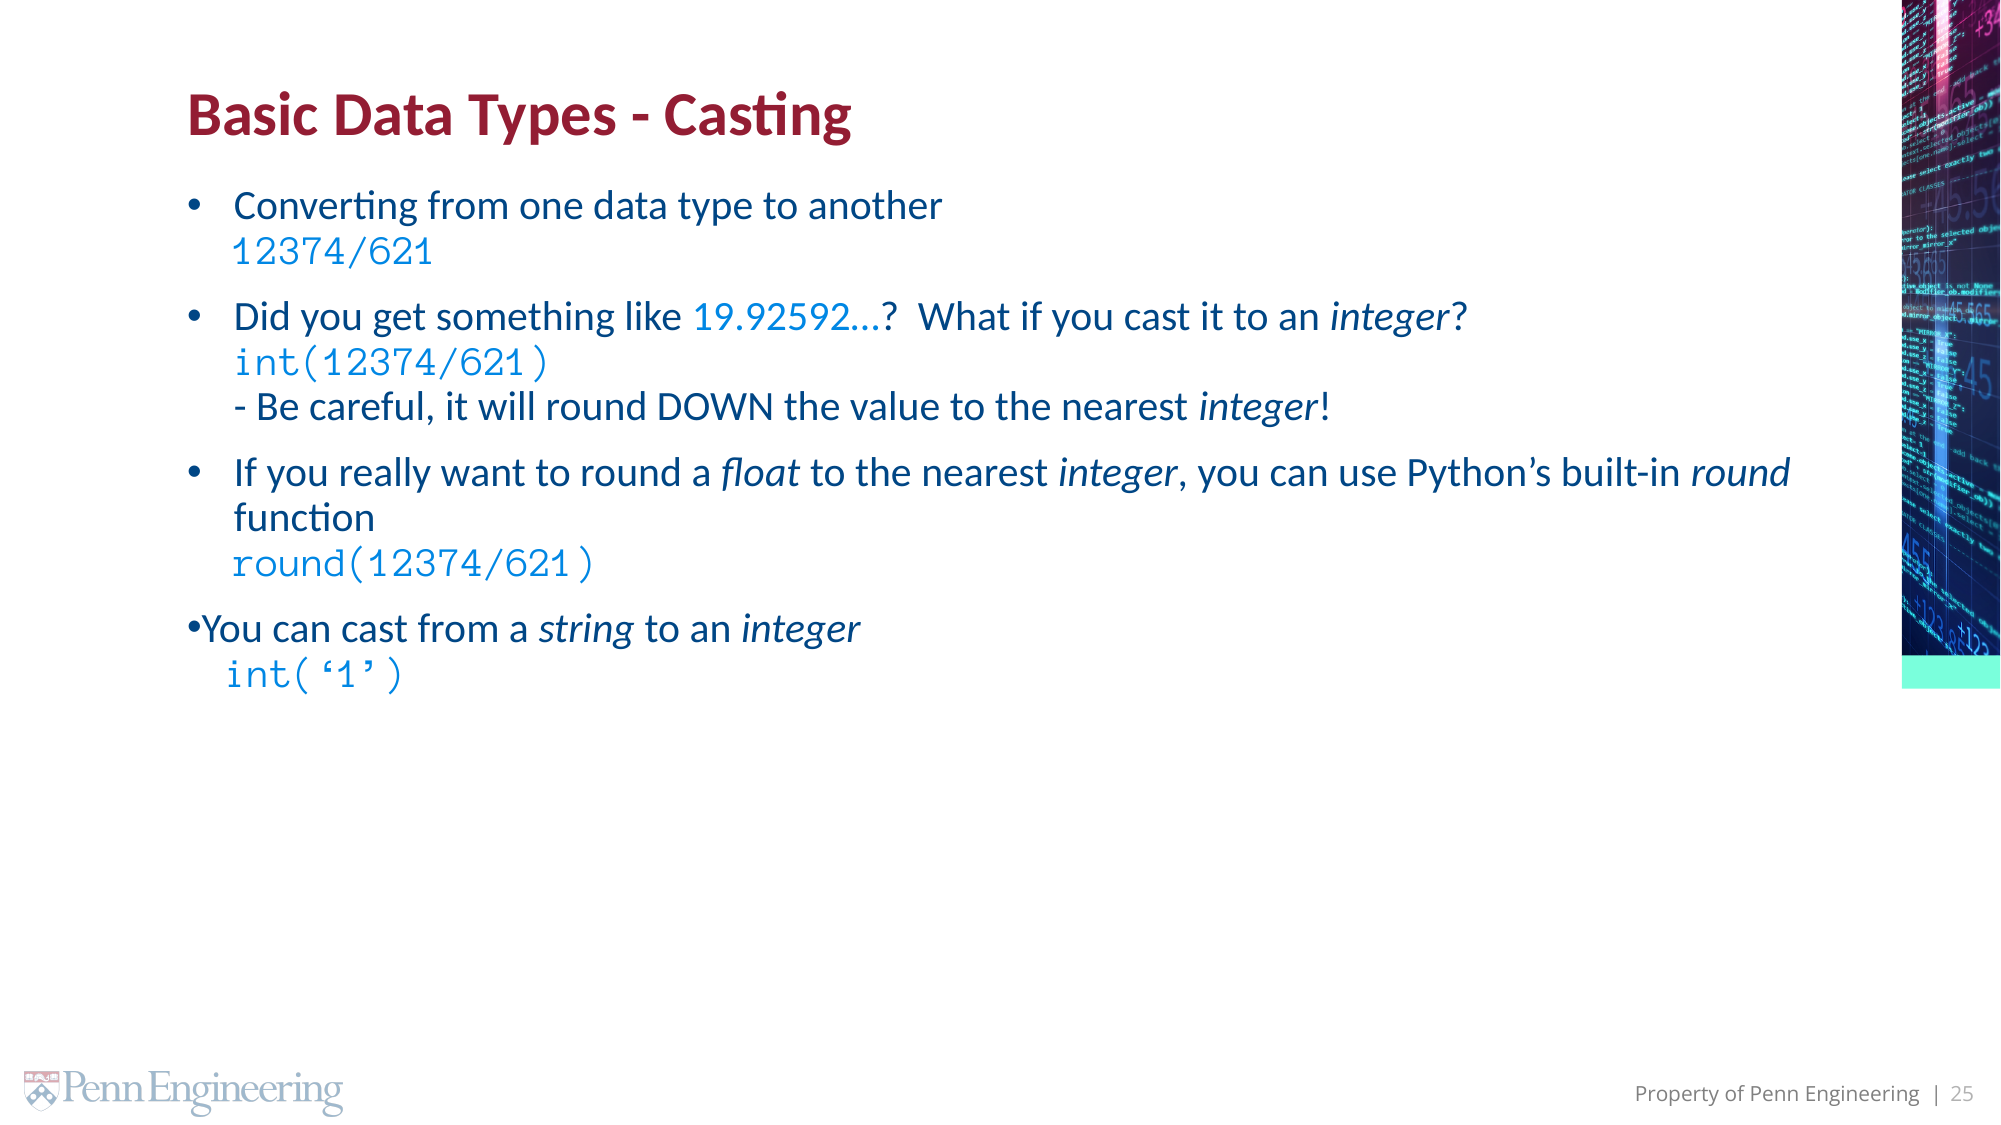

# Basic Data Types - Casting
Converting from one data type to another
12374/621
Did you get something like 19.92592…?  What if you cast it to an integer?
int(12374/621)
- Be careful, it will round DOWN the value to the nearest integer!
If you really want to round a float to the nearest integer, you can use Python’s built-in round function
round(12374/621)
You can cast from a string to an integer
   int(‘1’)
25